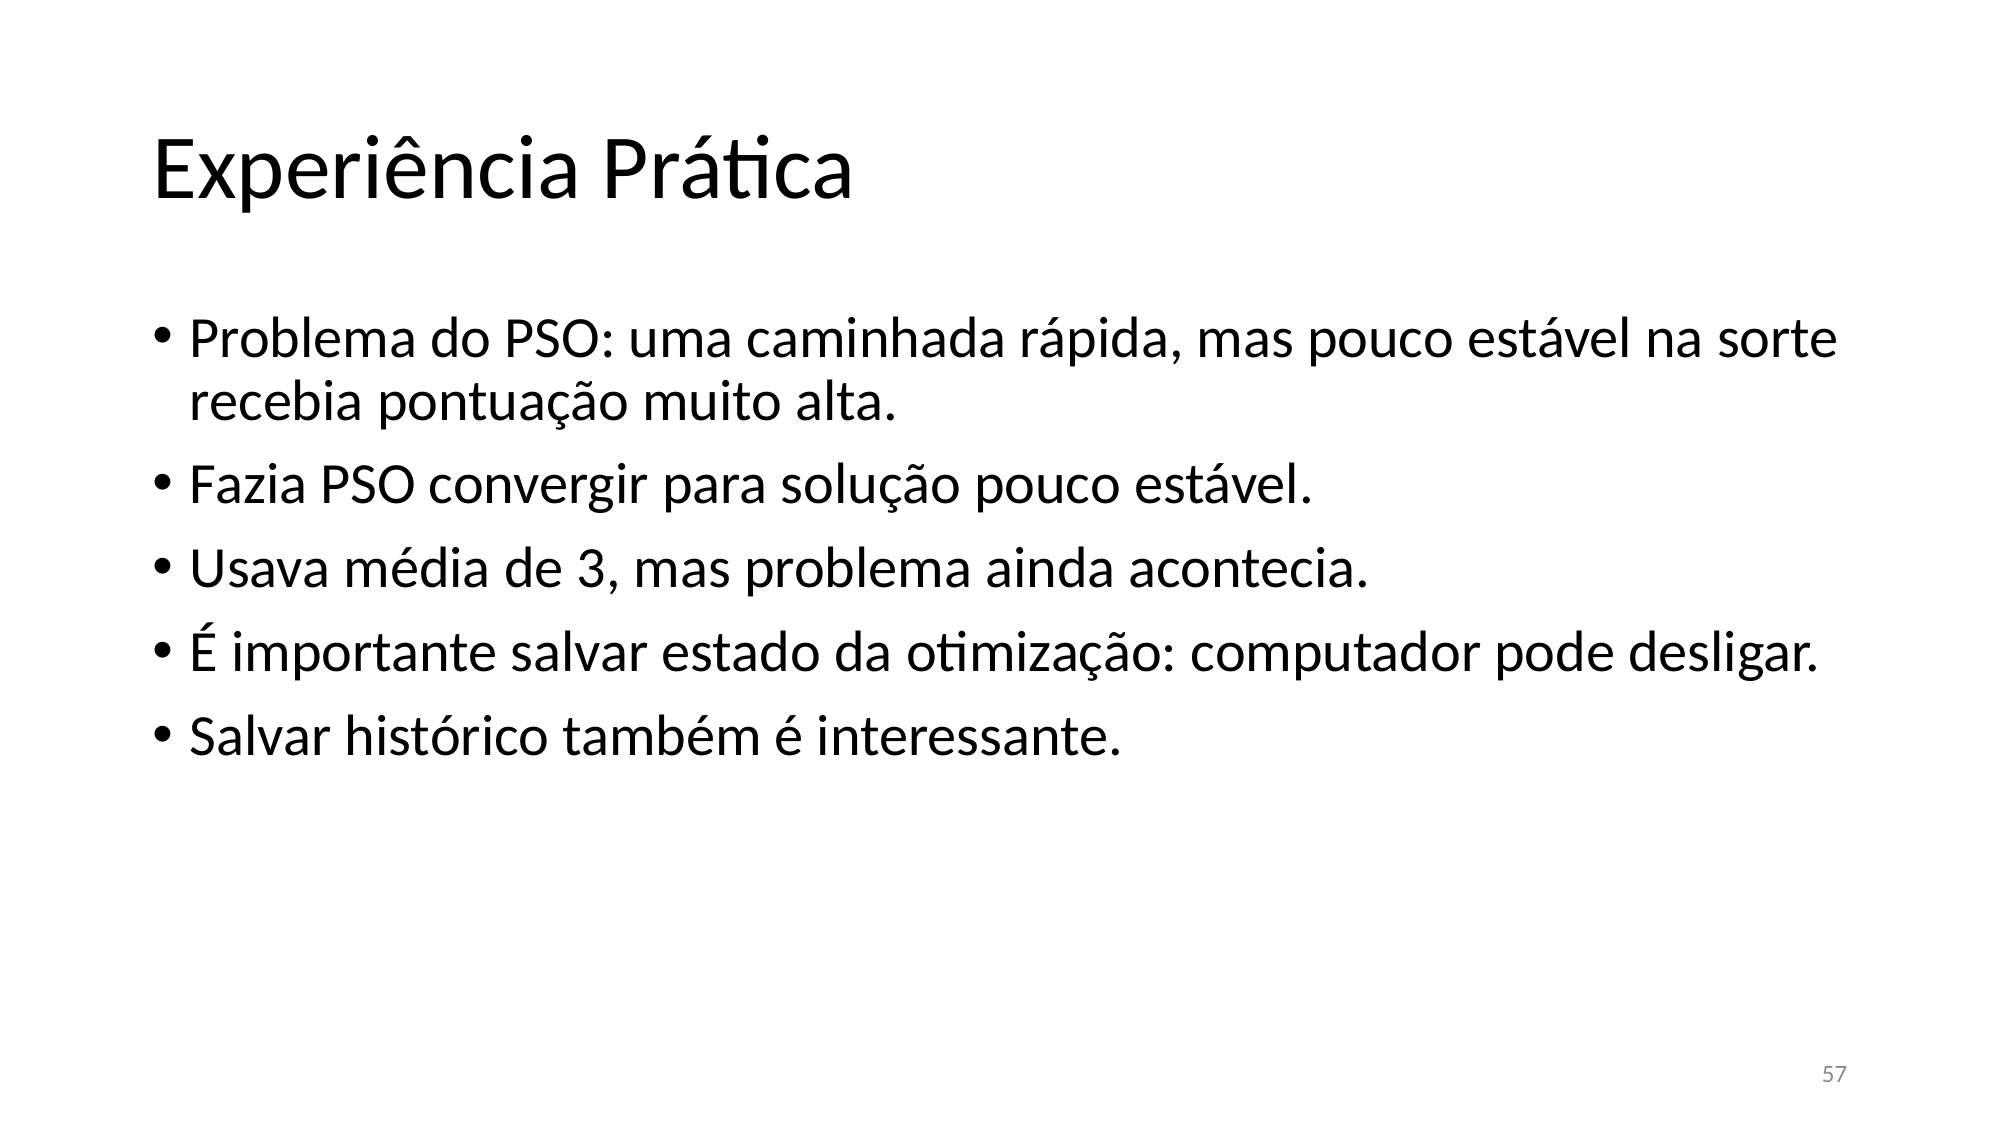

# Experiência Prática
Problema do PSO: uma caminhada rápida, mas pouco estável na sorte recebia pontuação muito alta.
Fazia PSO convergir para solução pouco estável.
Usava média de 3, mas problema ainda acontecia.
É importante salvar estado da otimização: computador pode desligar.
Salvar histórico também é interessante.
57